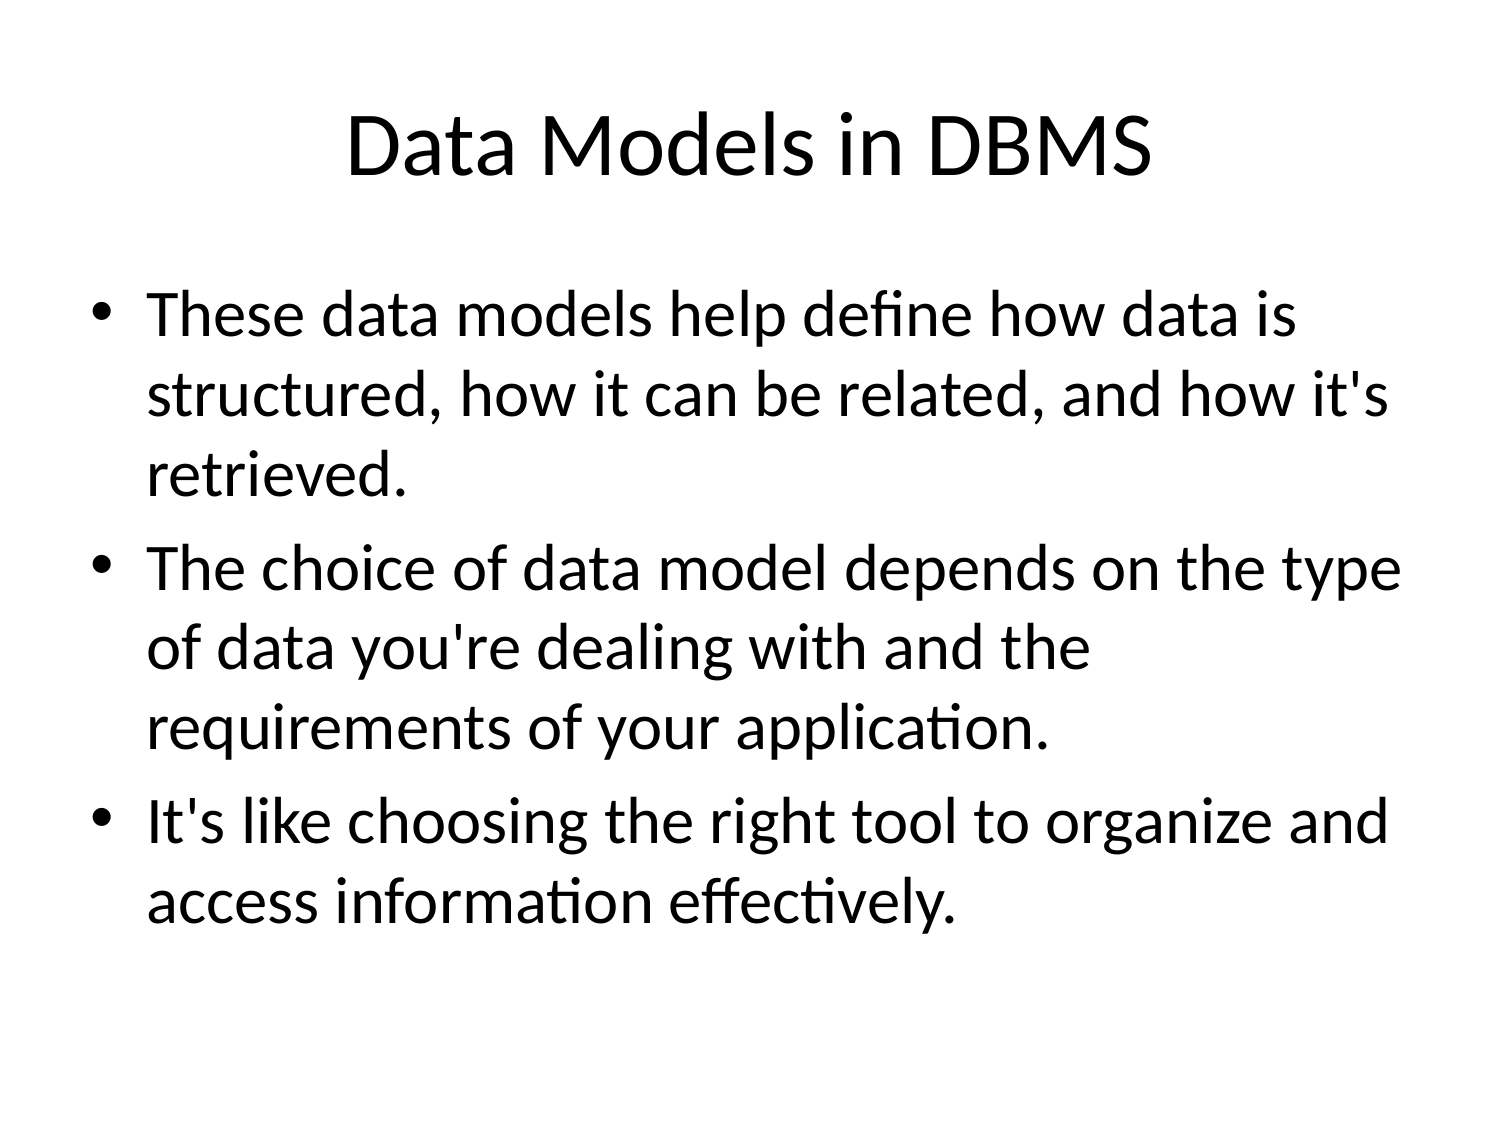

# Data Models in DBMS
These data models help define how data is structured, how it can be related, and how it's retrieved.
The choice of data model depends on the type of data you're dealing with and the requirements of your application.
It's like choosing the right tool to organize and access information effectively.